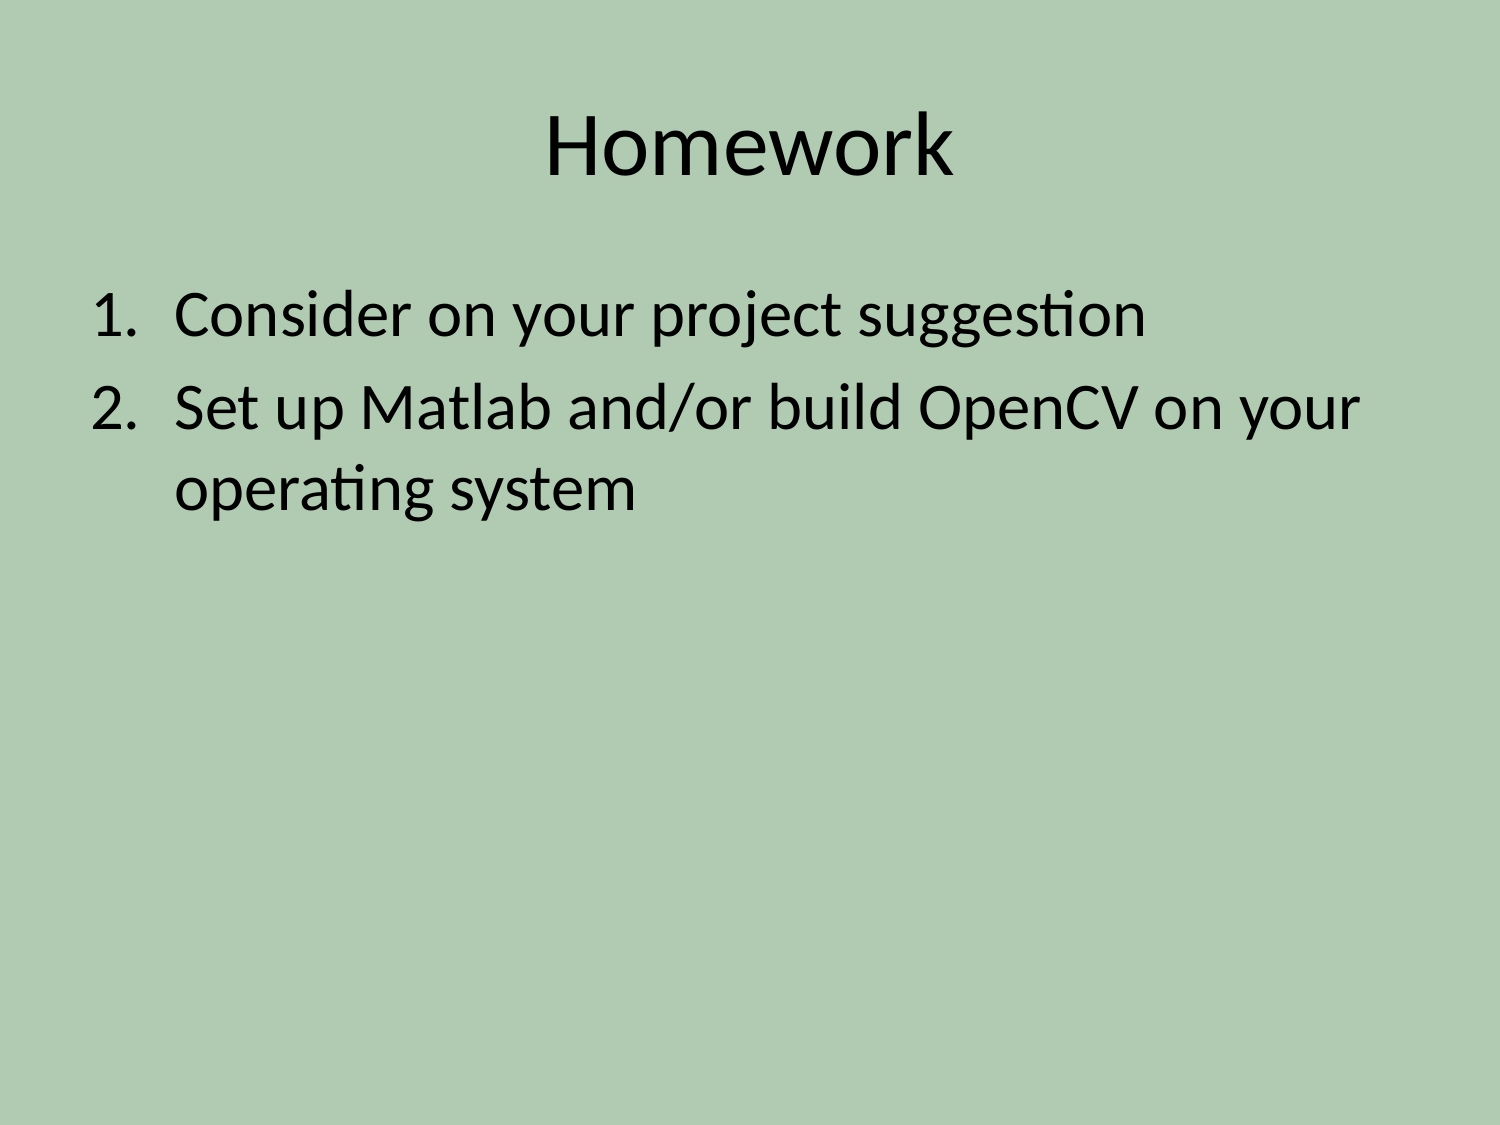

# Homework
Consider on your project suggestion
Set up Matlab and/or build OpenCV on your operating system